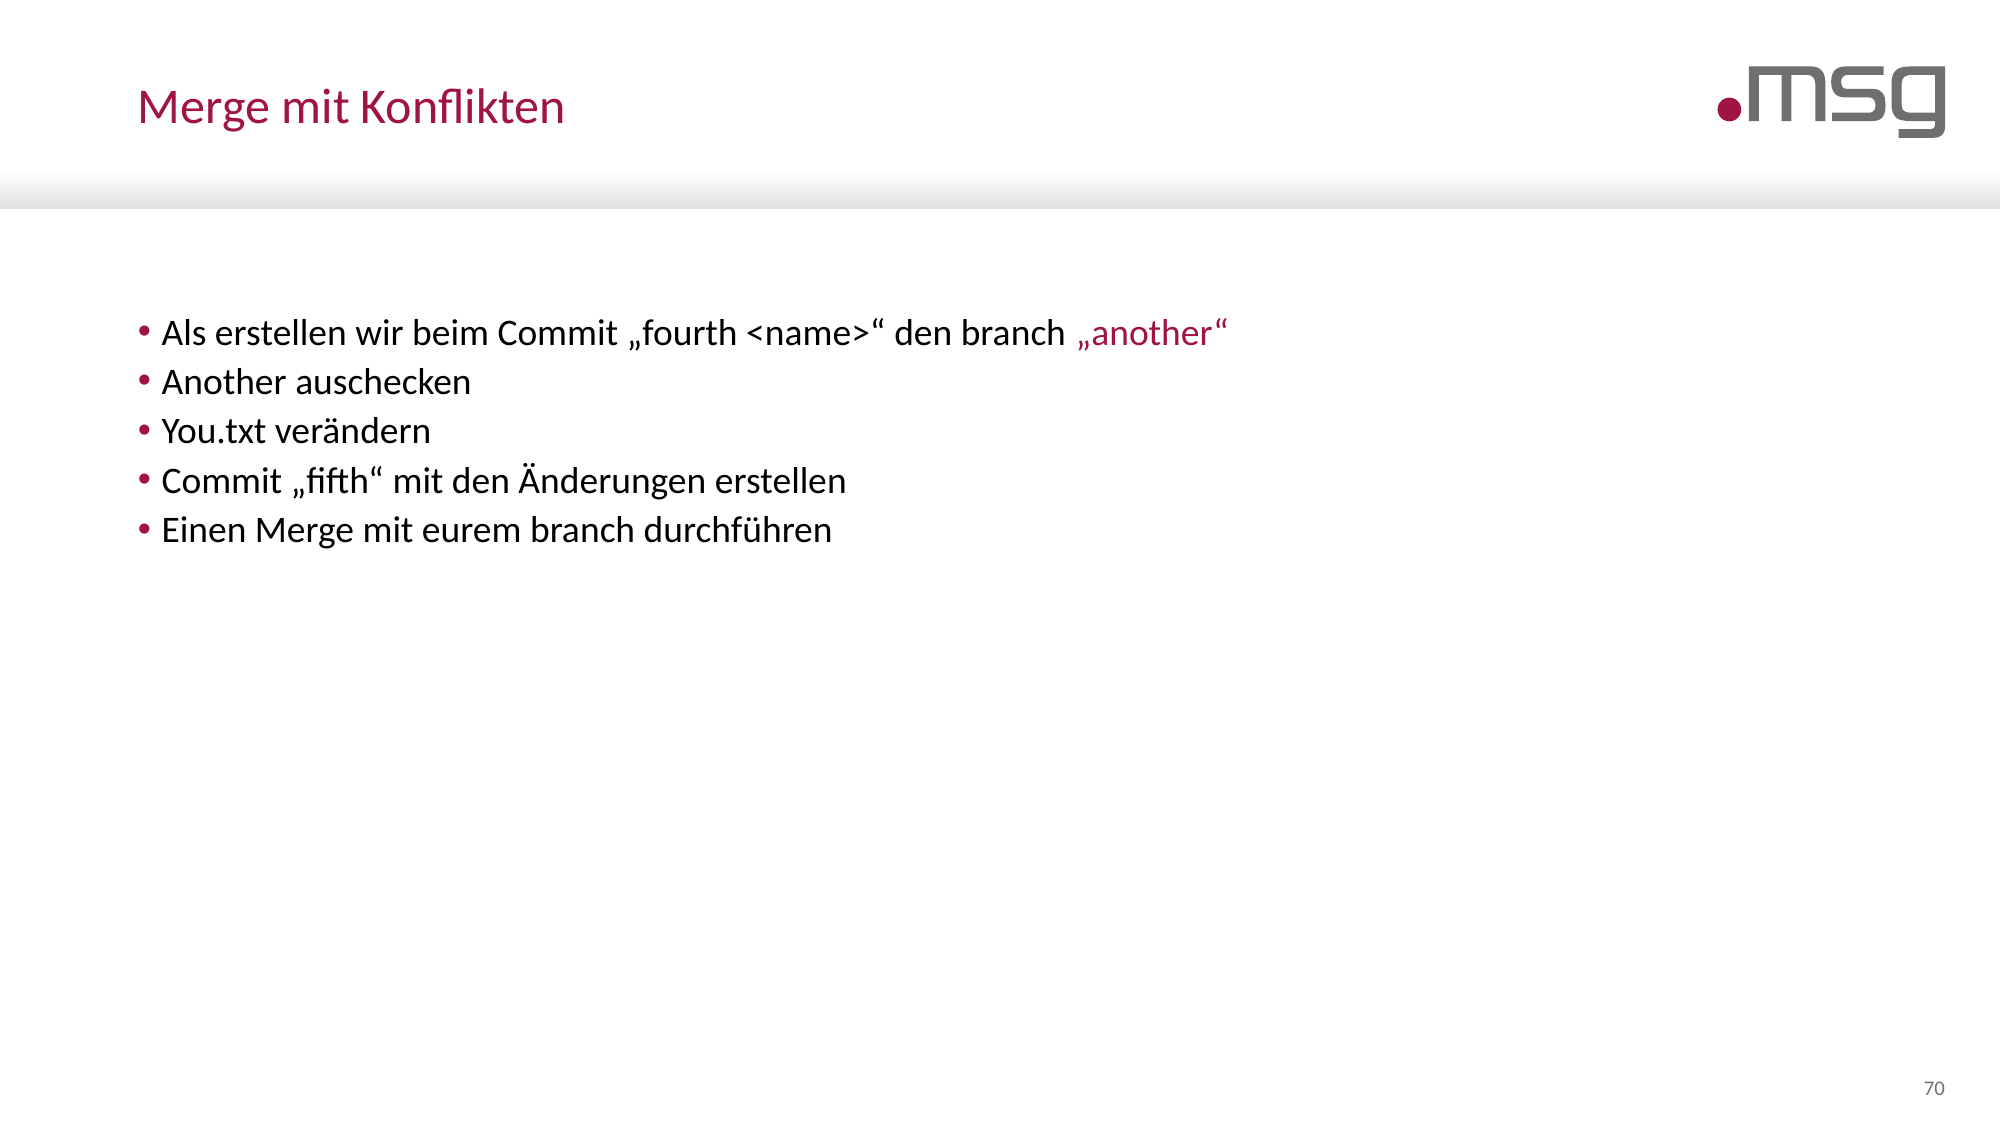

# Merge mit Konflikten
Als erstellen wir beim Commit „fourth <name>“ den branch „another“
Another auschecken
You.txt verändern
Commit „fifth“ mit den Änderungen erstellen
Einen Merge mit eurem branch durchführen
70